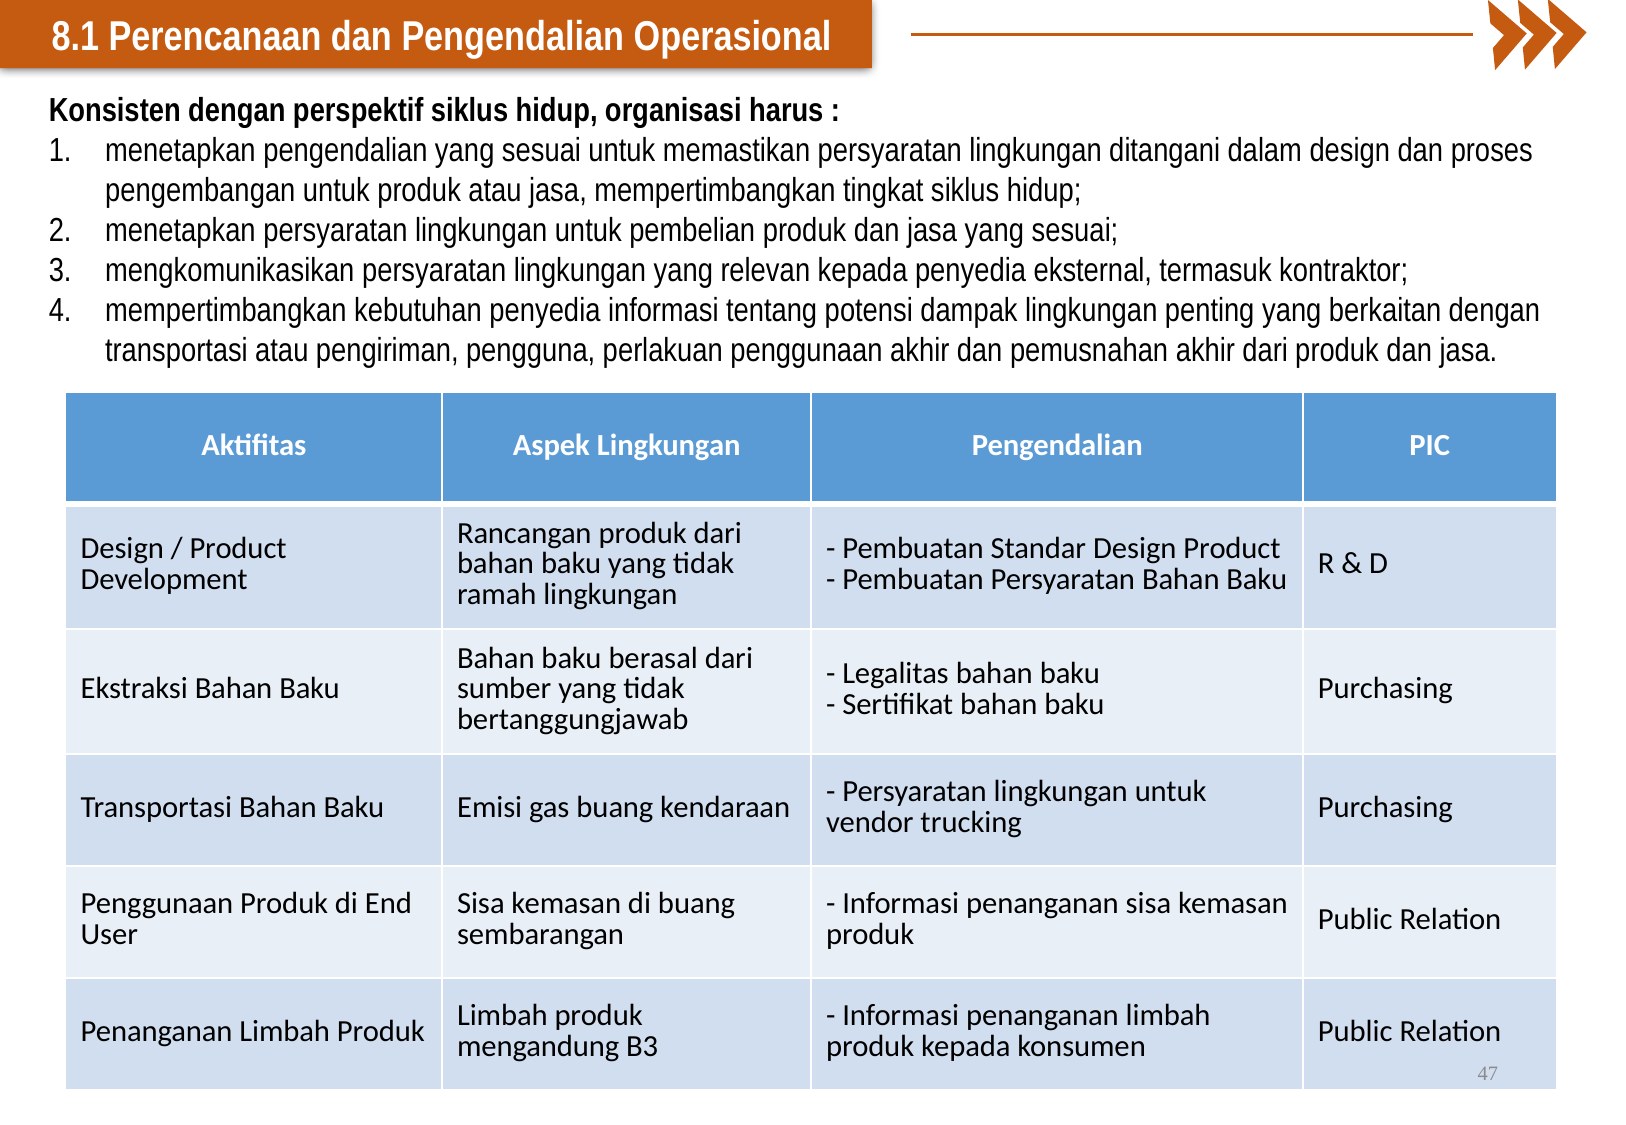

8.1 Perencanaan dan Pengendalian Operasional

Konsisten dengan perspektif siklus hidup, organisasi harus :
menetapkan pengendalian yang sesuai untuk memastikan persyaratan lingkungan ditangani dalam design dan proses pengembangan untuk produk atau jasa, mempertimbangkan tingkat siklus hidup;
menetapkan persyaratan lingkungan untuk pembelian produk dan jasa yang sesuai;
mengkomunikasikan persyaratan lingkungan yang relevan kepada penyedia eksternal, termasuk kontraktor;
mempertimbangkan kebutuhan penyedia informasi tentang potensi dampak lingkungan penting yang berkaitan dengan transportasi atau pengiriman, pengguna, perlakuan penggunaan akhir dan pemusnahan akhir dari produk dan jasa.
| Aktifitas | Aspek Lingkungan | Pengendalian | PIC |
| --- | --- | --- | --- |
| Design / Product Development | Rancangan produk dari bahan baku yang tidak ramah lingkungan | - Pembuatan Standar Design Product - Pembuatan Persyaratan Bahan Baku | R & D |
| Ekstraksi Bahan Baku | Bahan baku berasal dari sumber yang tidak bertanggungjawab | - Legalitas bahan baku - Sertifikat bahan baku | Purchasing |
| Transportasi Bahan Baku | Emisi gas buang kendaraan | - Persyaratan lingkungan untuk vendor trucking | Purchasing |
| Penggunaan Produk di End User | Sisa kemasan di buang sembarangan | - Informasi penanganan sisa kemasan produk | Public Relation |
| Penanganan Limbah Produk | Limbah produk mengandung B3 | - Informasi penanganan limbah produk kepada konsumen | Public Relation |
47
ISO 14001:2015 2/Rev 01 © Copyright, Sentral Sistem, Okt 2016